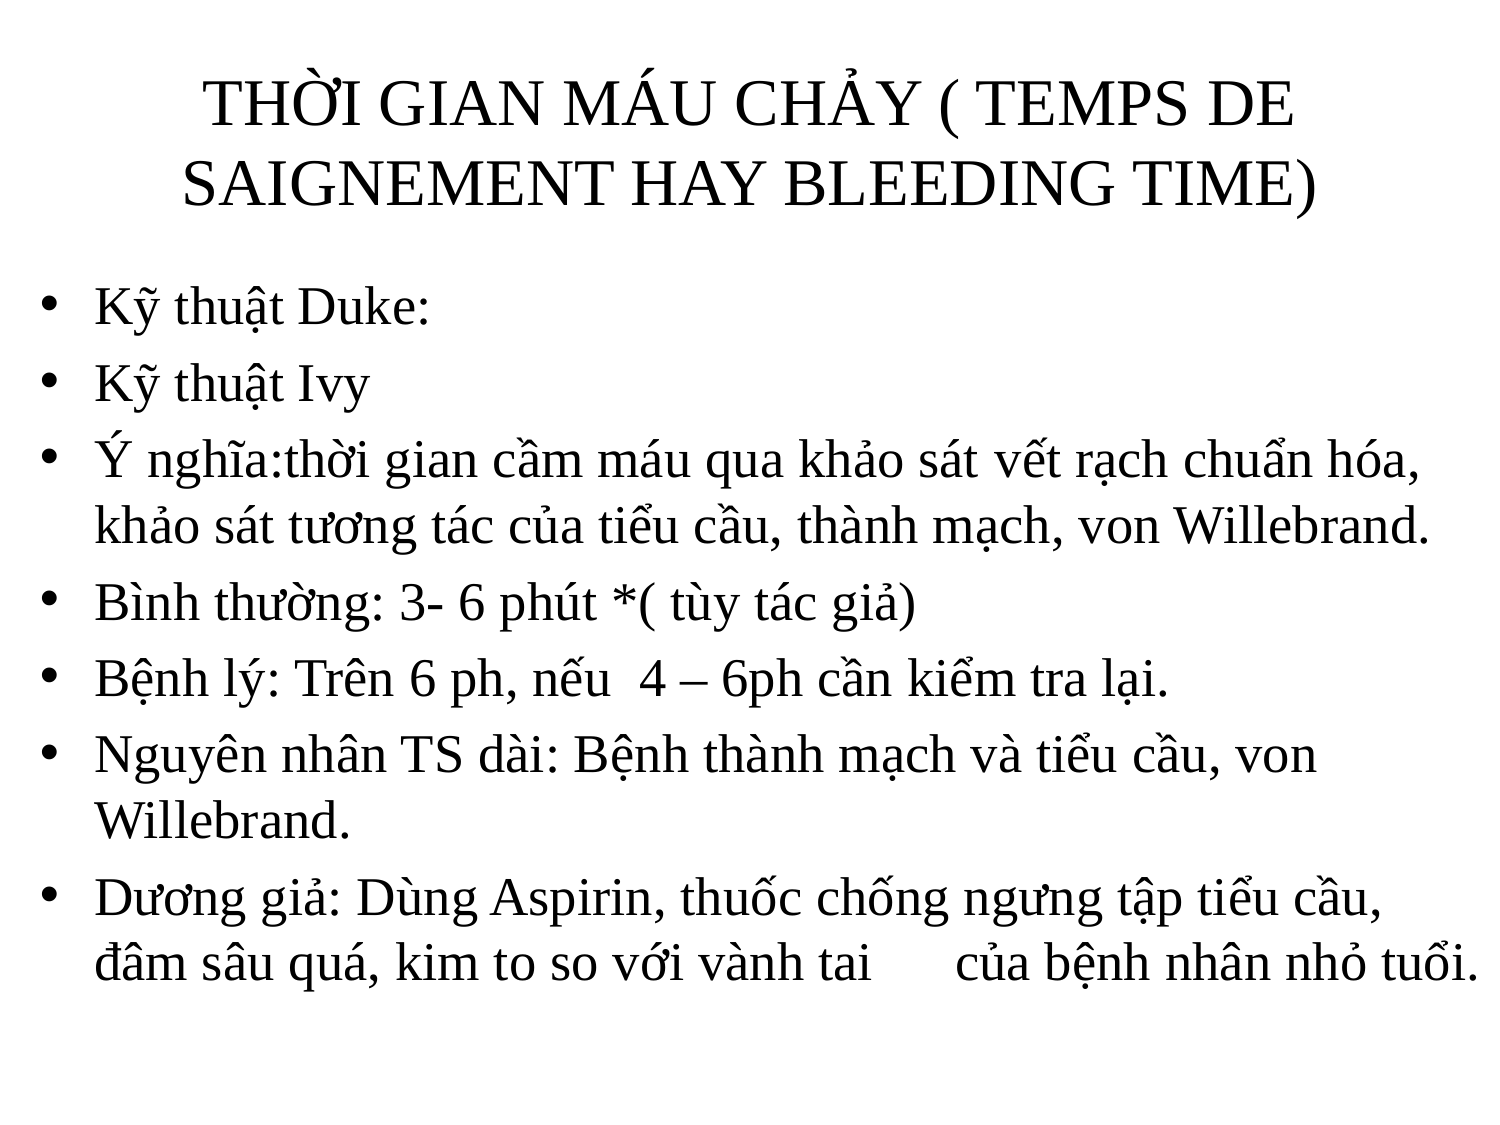

# THỜI GIAN MÁU CHẢY ( TEMPS DE SAIGNEMENT HAY BLEEDING TIME)
Kỹ thuật Duke:
Kỹ thuật Ivy
Ý nghĩa:thời gian cầm máu qua khảo sát vết rạch chuẩn hóa, khảo sát tương tác của tiểu cầu, thành mạch, von Willebrand.
Bình thường: 3- 6 phút *( tùy tác giả)
Bệnh lý: Trên 6 ph, nếu  4 – 6ph cần kiểm tra lại.
Nguyên nhân TS dài: Bệnh thành mạch và tiểu cầu, von Willebrand.
Dương giả: Dùng Aspirin, thuốc chống ngưng tập tiểu cầu, đâm sâu quá, kim to so với vành tai 	của bệnh nhân nhỏ tuổi.